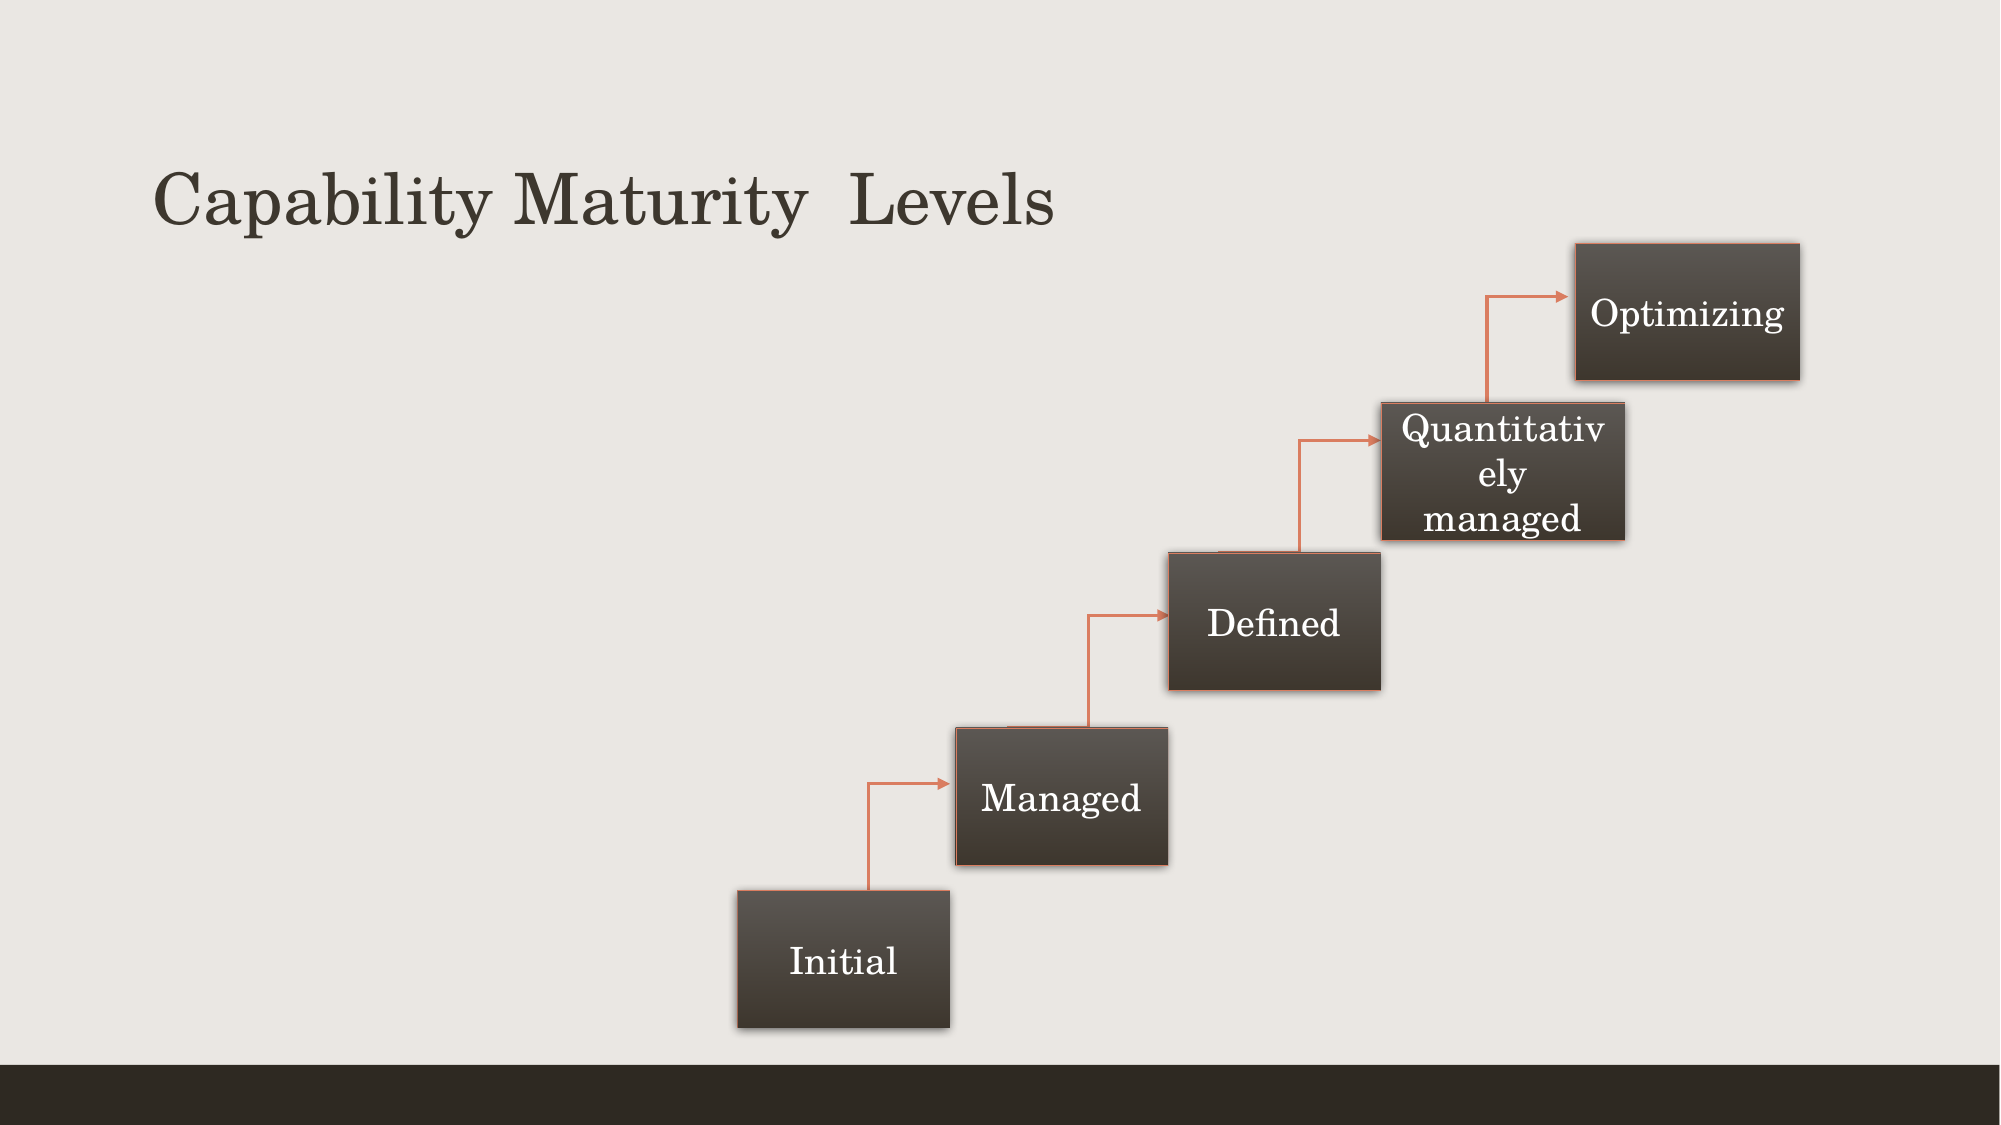

# Capability Maturity  Levels
Optimizing
Quantitatively managed
Defined
Managed
Initial